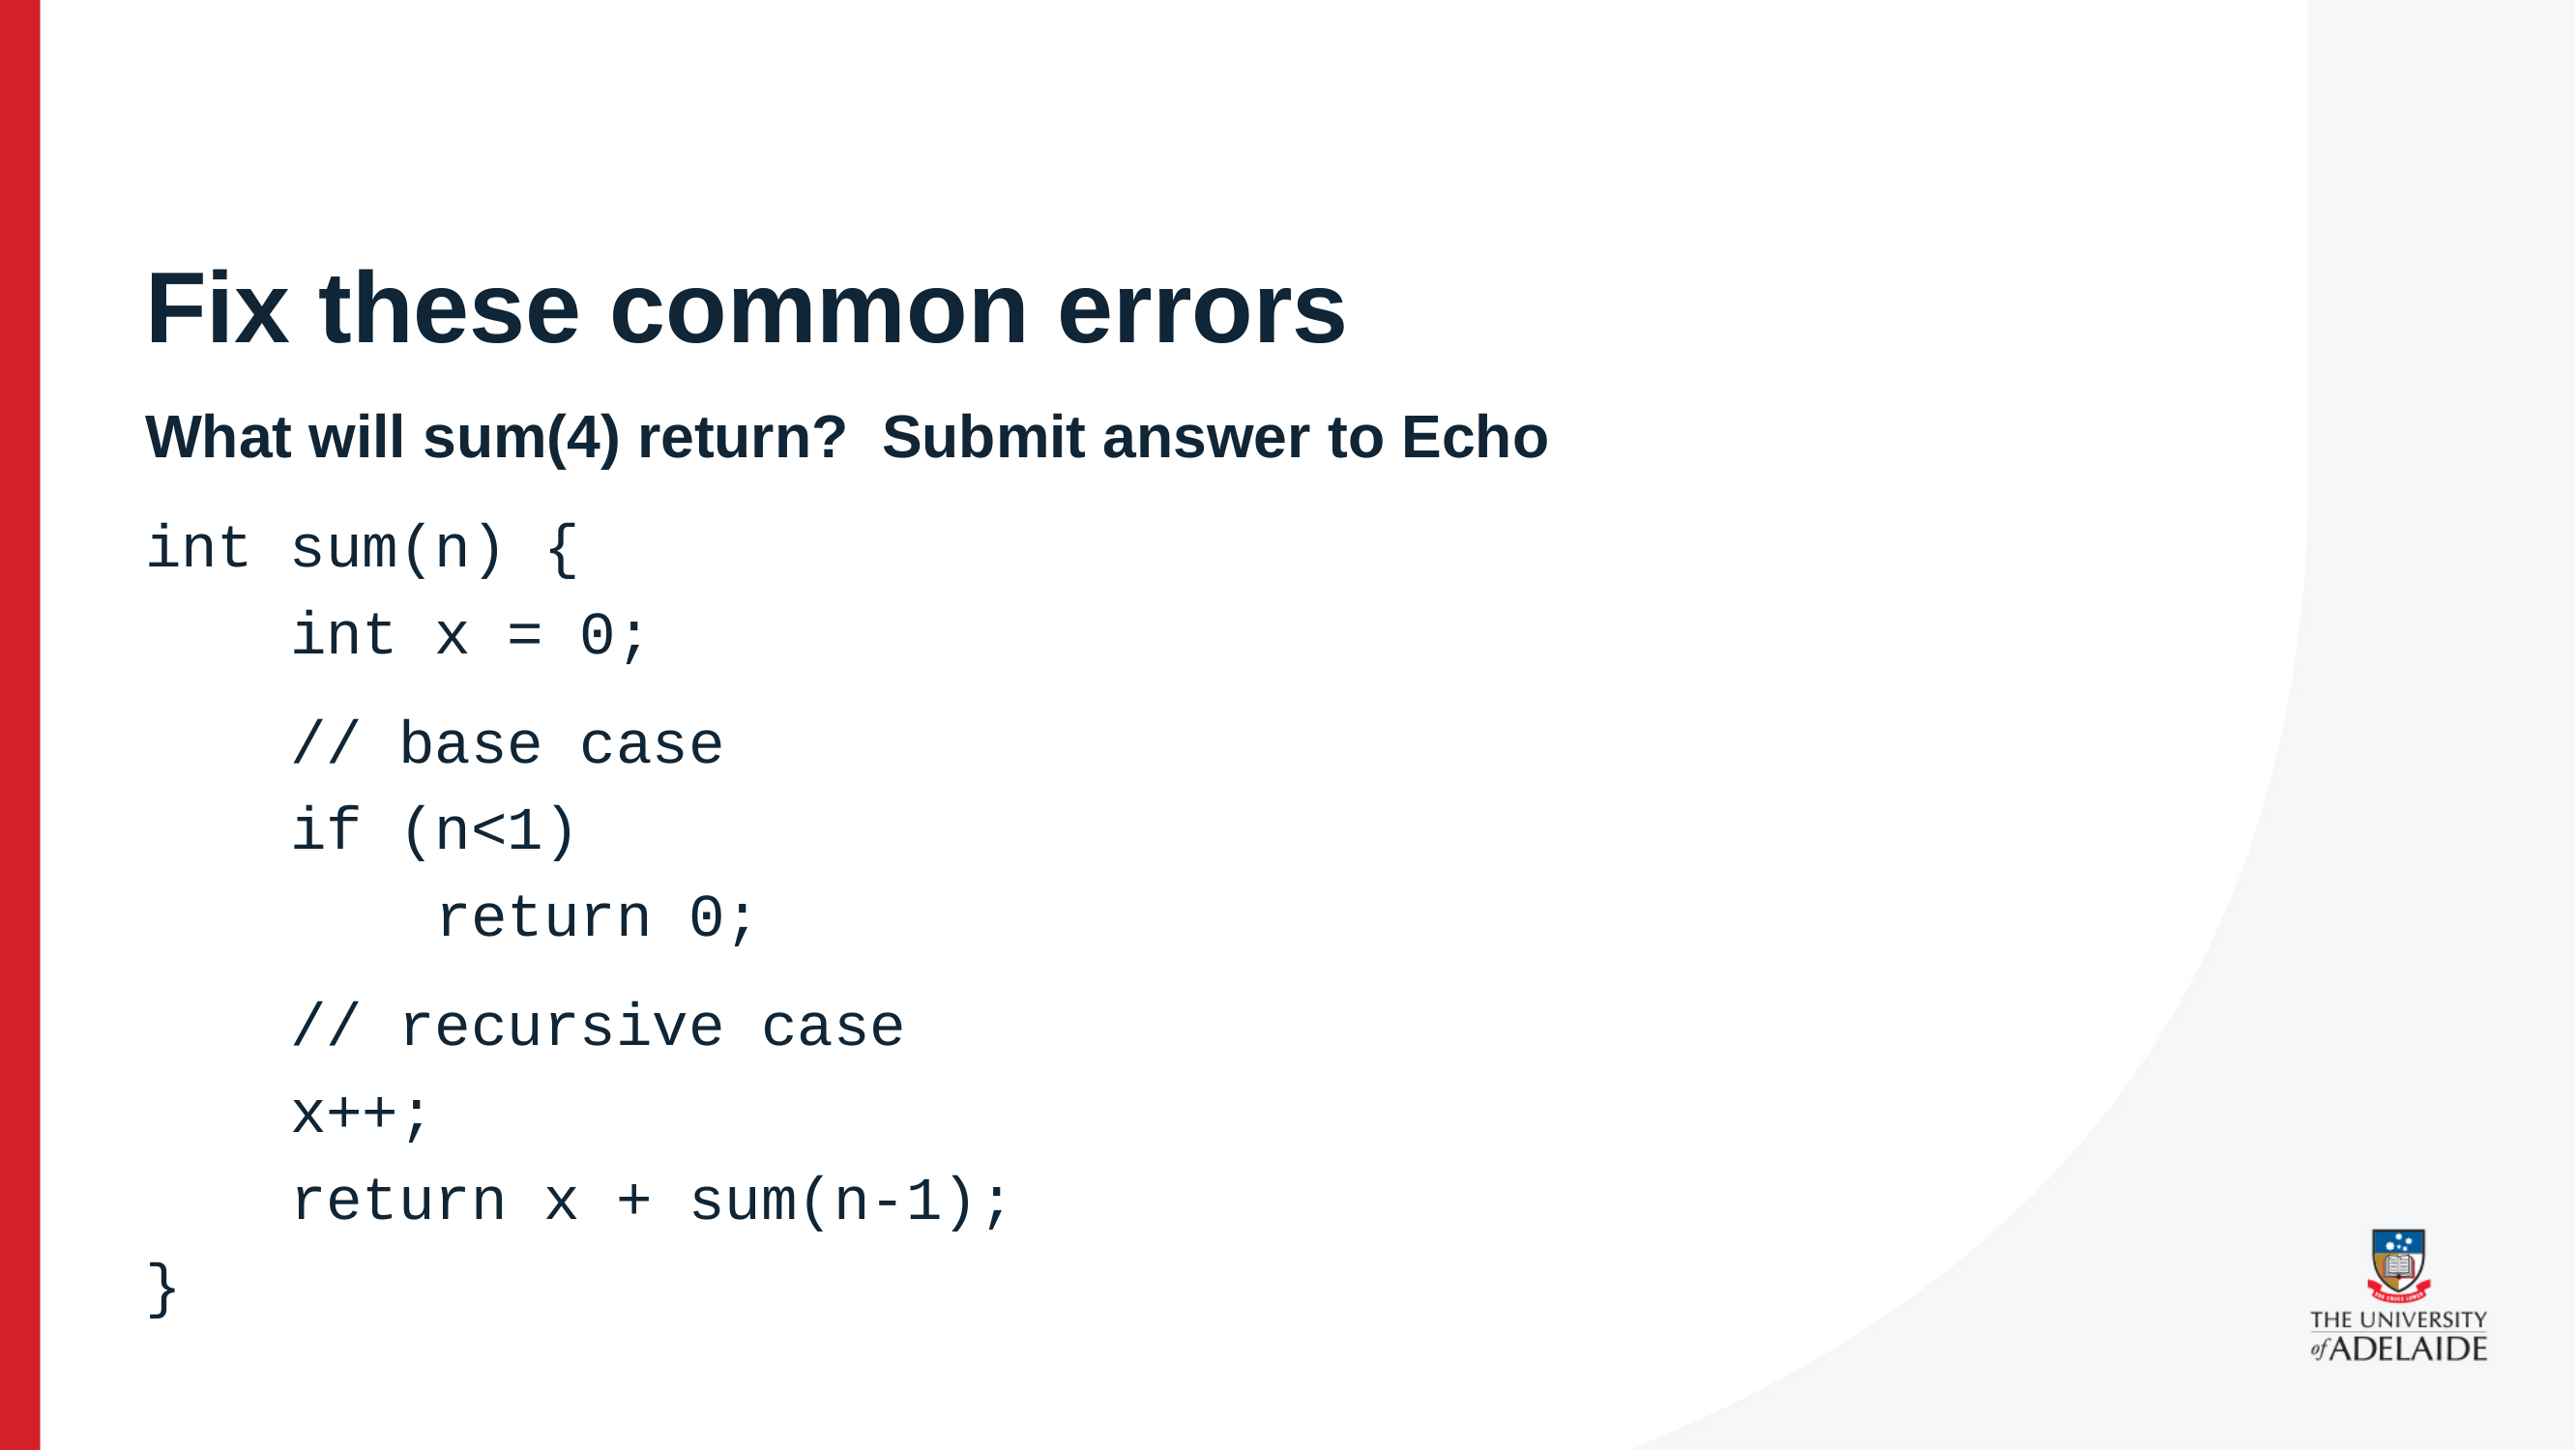

# Fix these common errors
What will sum(4) return?  Submit answer to Echo
int sum(n) {
	int x = 0;
	// base case
	if (n<1)
		return 0;
	// recursive case
	x++;
	return x + sum(n-1);
}